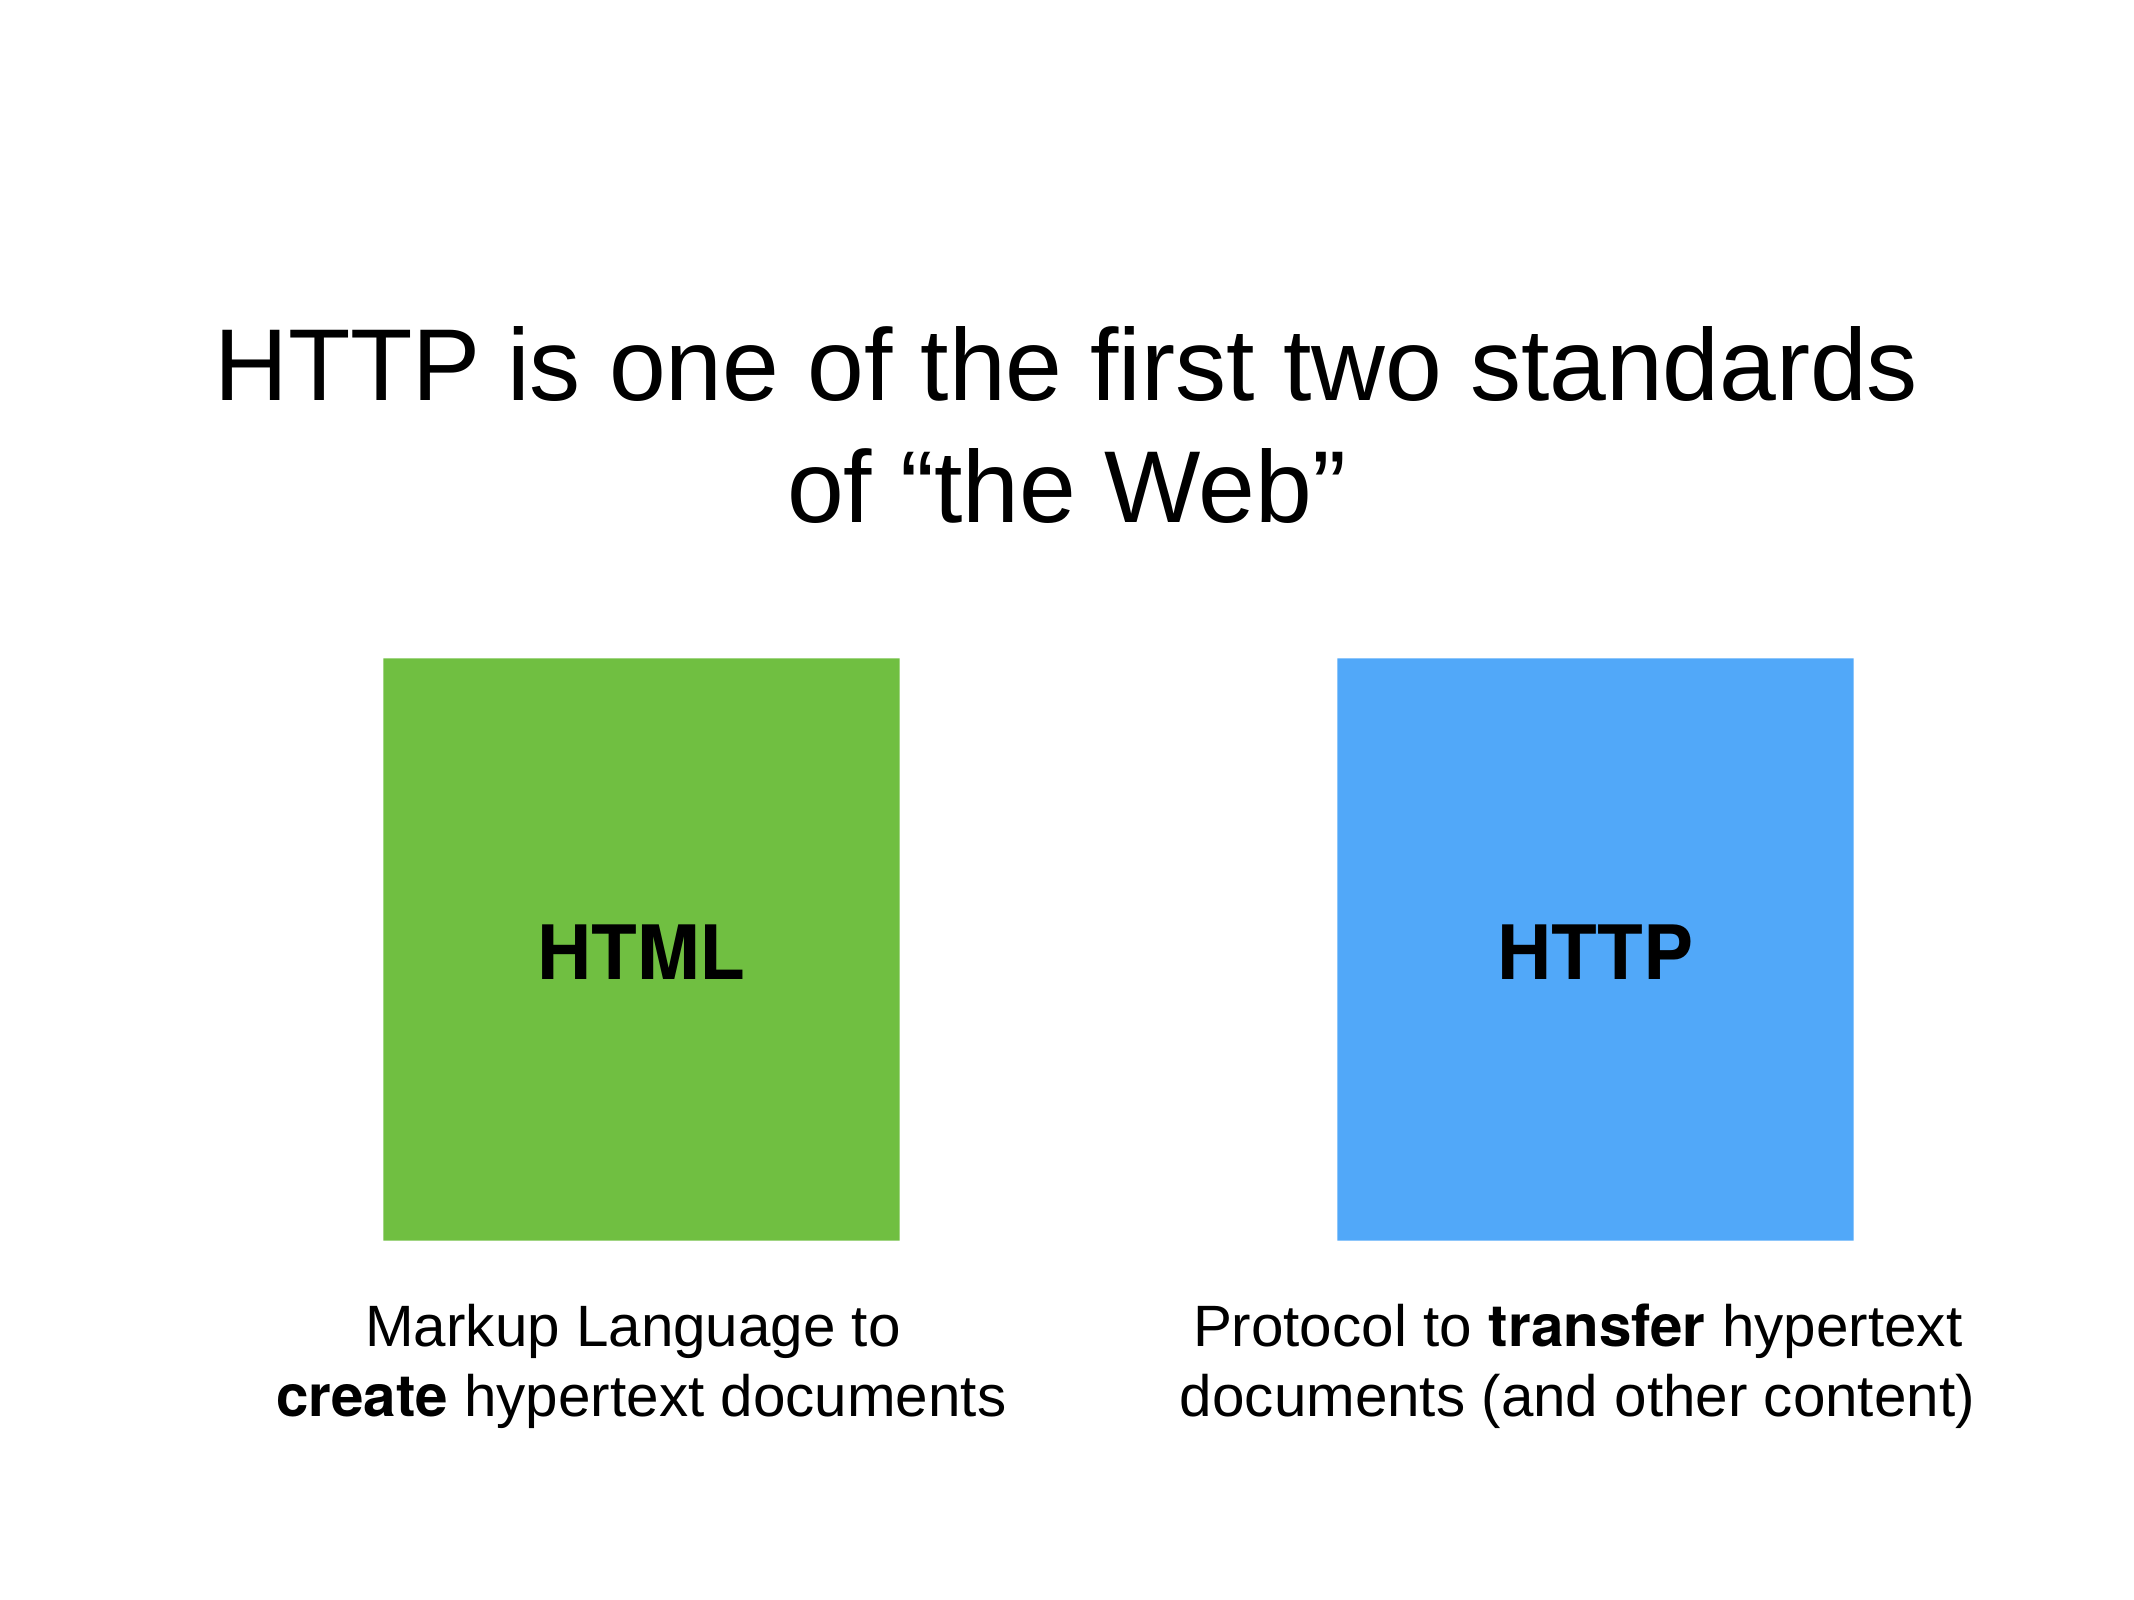

# HTTP is one of the first two standards
of “the Web”
HTML
HTTP
Markup Language to
create hypertext documents
Protocol to transfer hypertext documents (and other content)